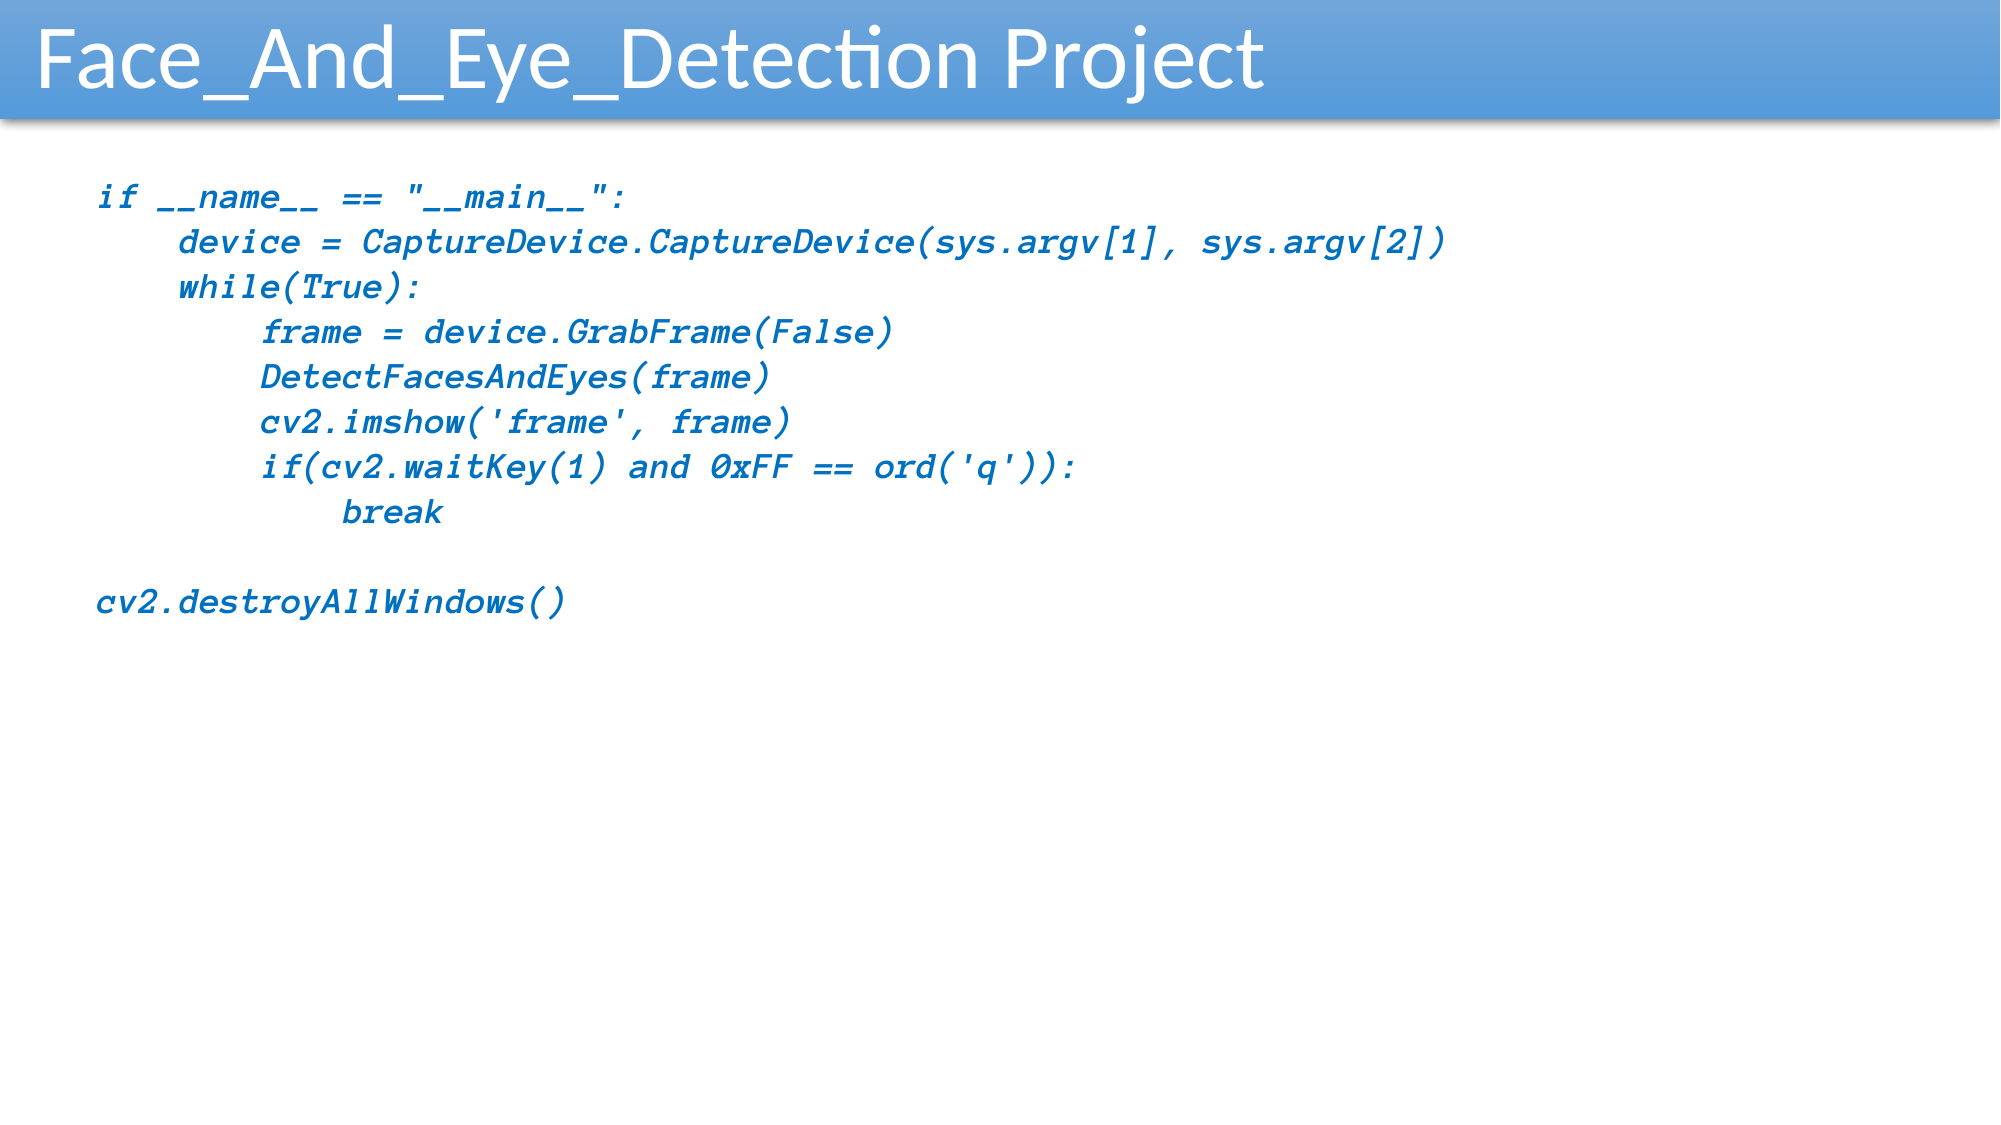

Face_And_Eye_Detection Project

if __name__ == "__main__":
    device = CaptureDevice.CaptureDevice(sys.argv[1], sys.argv[2])
    while(True):
        frame = device.GrabFrame(False)
        DetectFacesAndEyes(frame)
        cv2.imshow('frame', frame)
        if(cv2.waitKey(1) and 0xFF == ord('q')):
            break

cv2.destroyAllWindows()